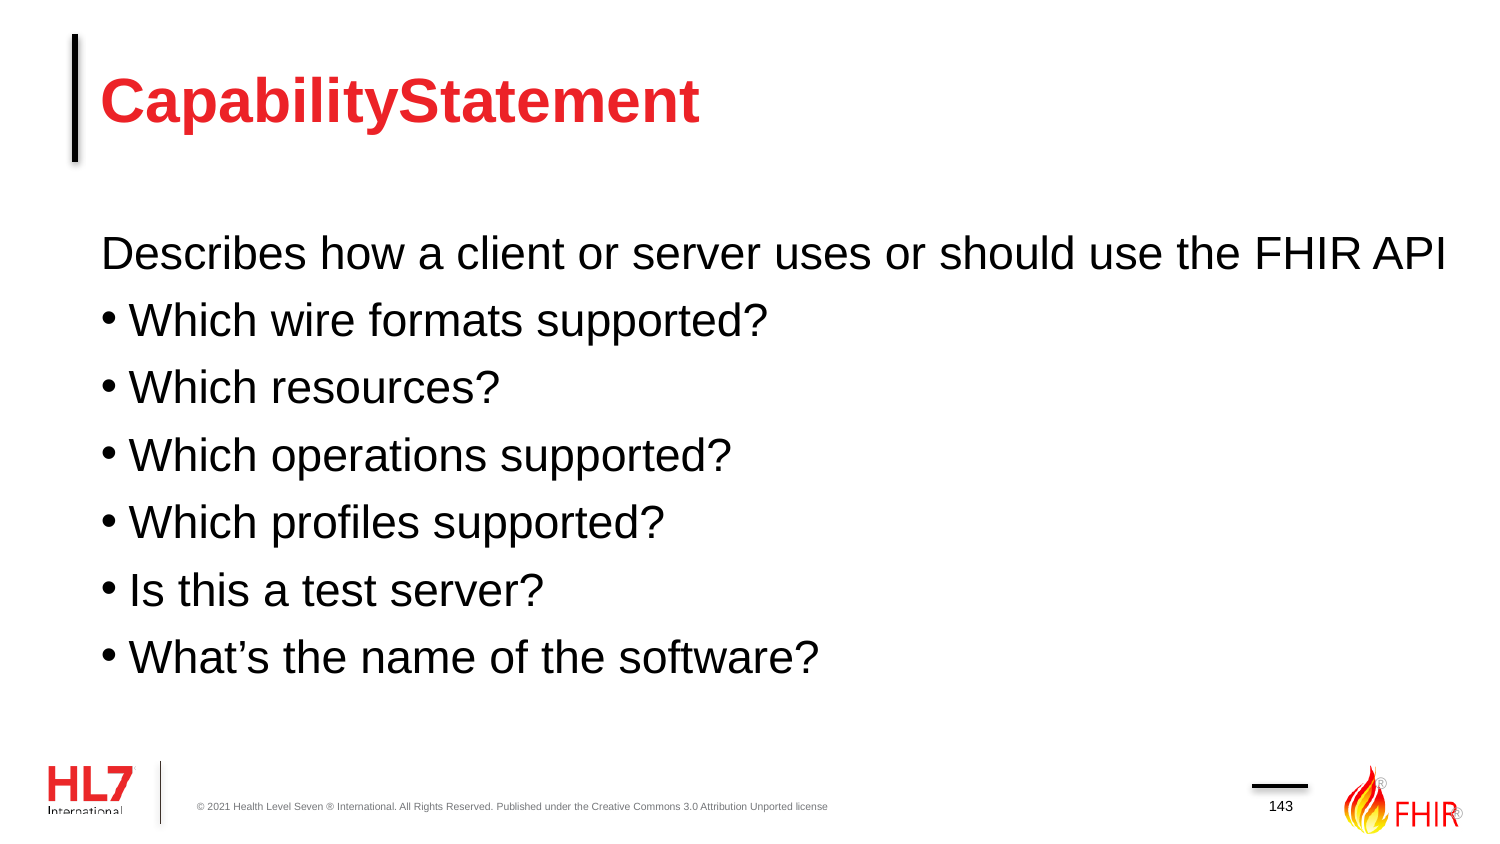

# CapabilityStatement
Describes how a client or server uses or should use the FHIR API
Which wire formats supported?
Which resources?
Which operations supported?
Which profiles supported?
Is this a test server?
What’s the name of the software?
143
© 2021 Health Level Seven ® International. All Rights Reserved. Published under the Creative Commons 3.0 Attribution Unported license